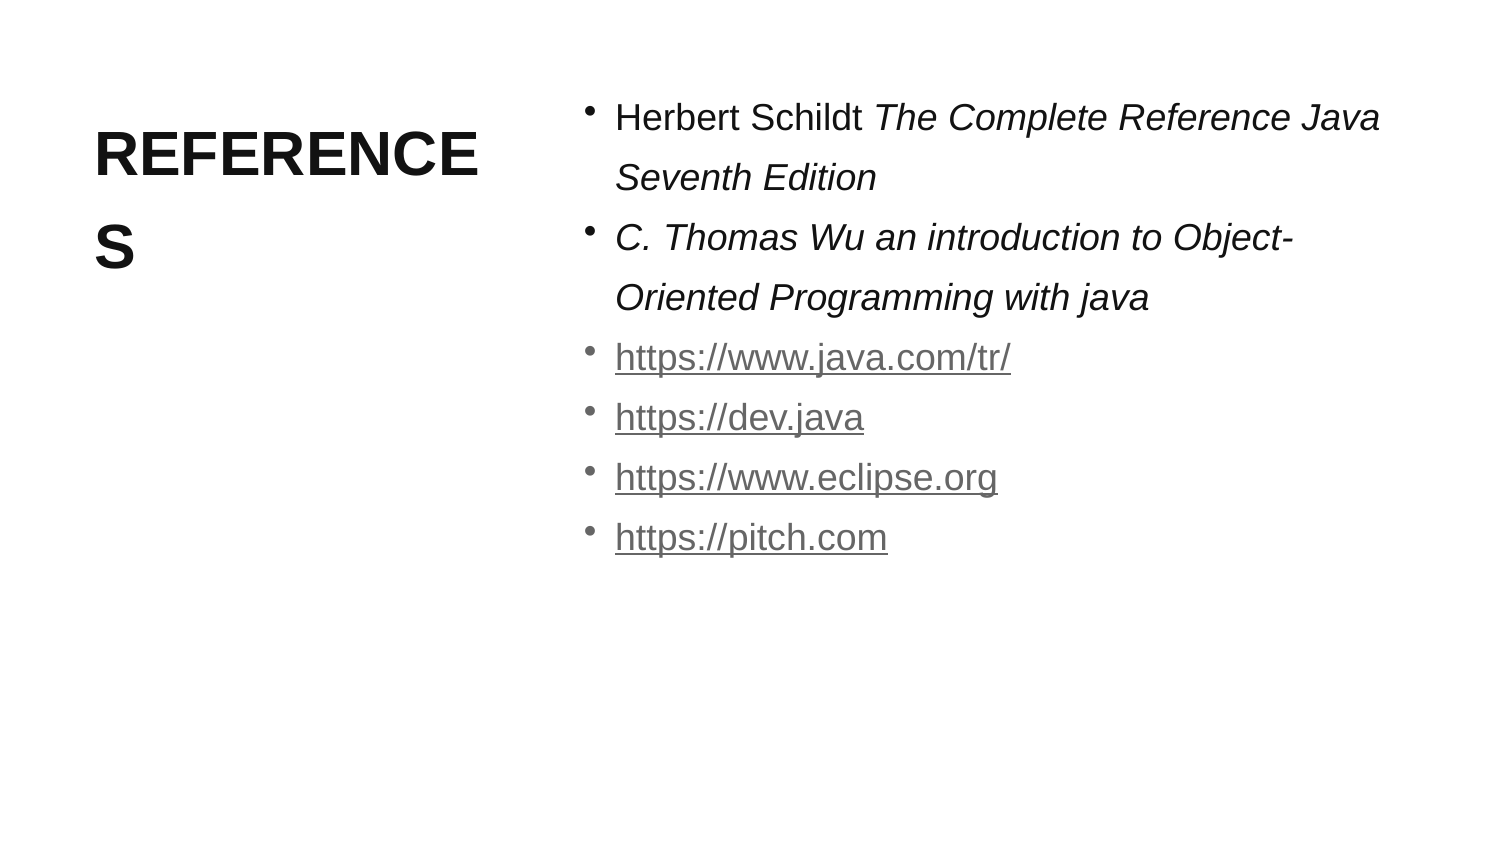

Herbert Schildt The Complete Reference Java Seventh Edition
C. Thomas Wu an introduction to Object-Oriented Programming with java
https://www.java.com/tr/
https://dev.java
https://www.eclipse.org
https://pitch.com​
REFERENCES